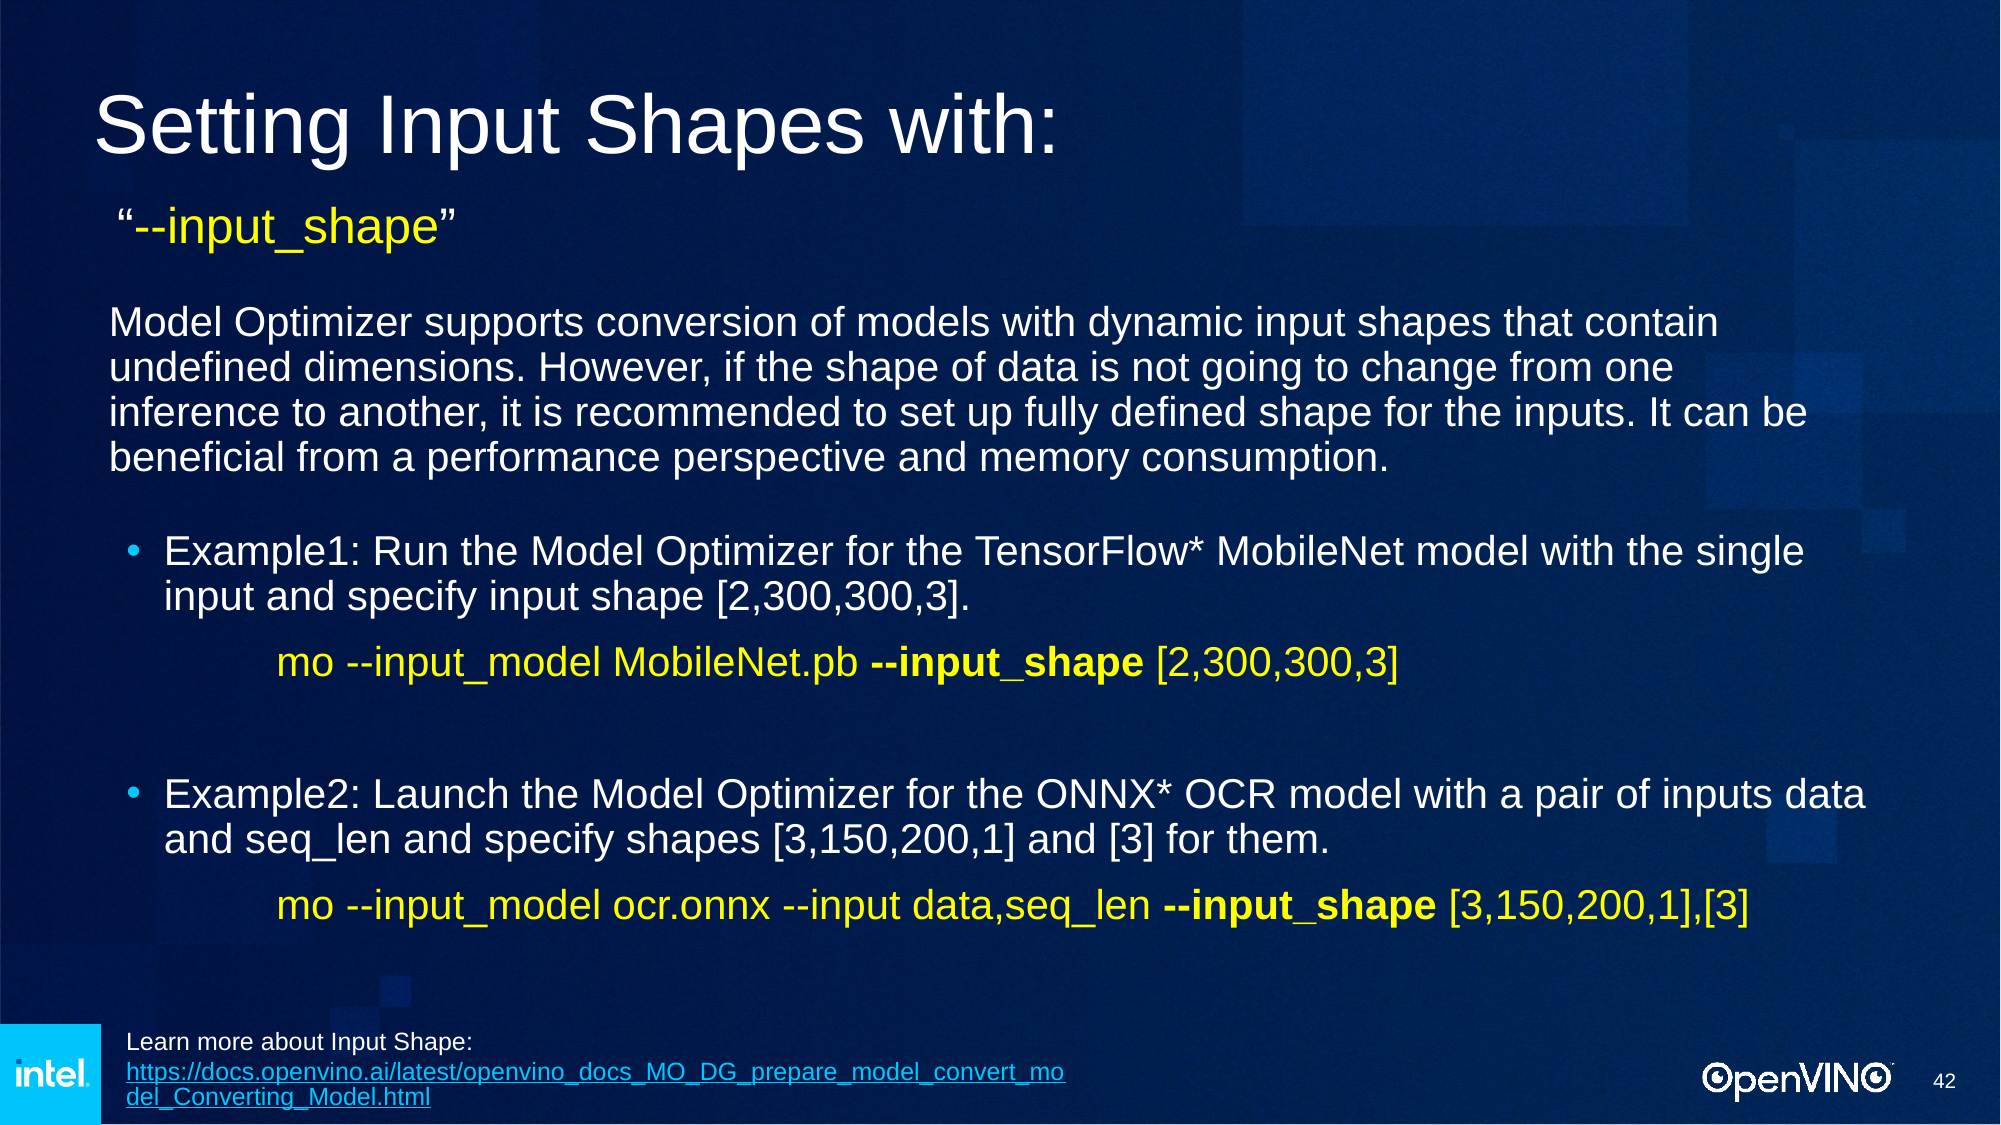

# Setting Input Shapes with: “--input_shape”
Model Optimizer supports conversion of models with dynamic input shapes that contain undefined dimensions. However, if the shape of data is not going to change from one inference to another, it is recommended to set up fully defined shape for the inputs. It can be beneficial from a performance perspective and memory consumption.
Example1: Run the Model Optimizer for the TensorFlow* MobileNet model with the single input and specify input shape [2,300,300,3].
	mo --input_model MobileNet.pb --input_shape [2,300,300,3]

Example2: Launch the Model Optimizer for the ONNX* OCR model with a pair of inputs data and seq_len and specify shapes [3,150,200,1] and [3] for them.
	mo --input_model ocr.onnx --input data,seq_len --input_shape [3,150,200,1],[3]
Learn more about Input Shape:
https://docs.openvino.ai/latest/openvino_docs_MO_DG_prepare_model_convert_model_Converting_Model.html